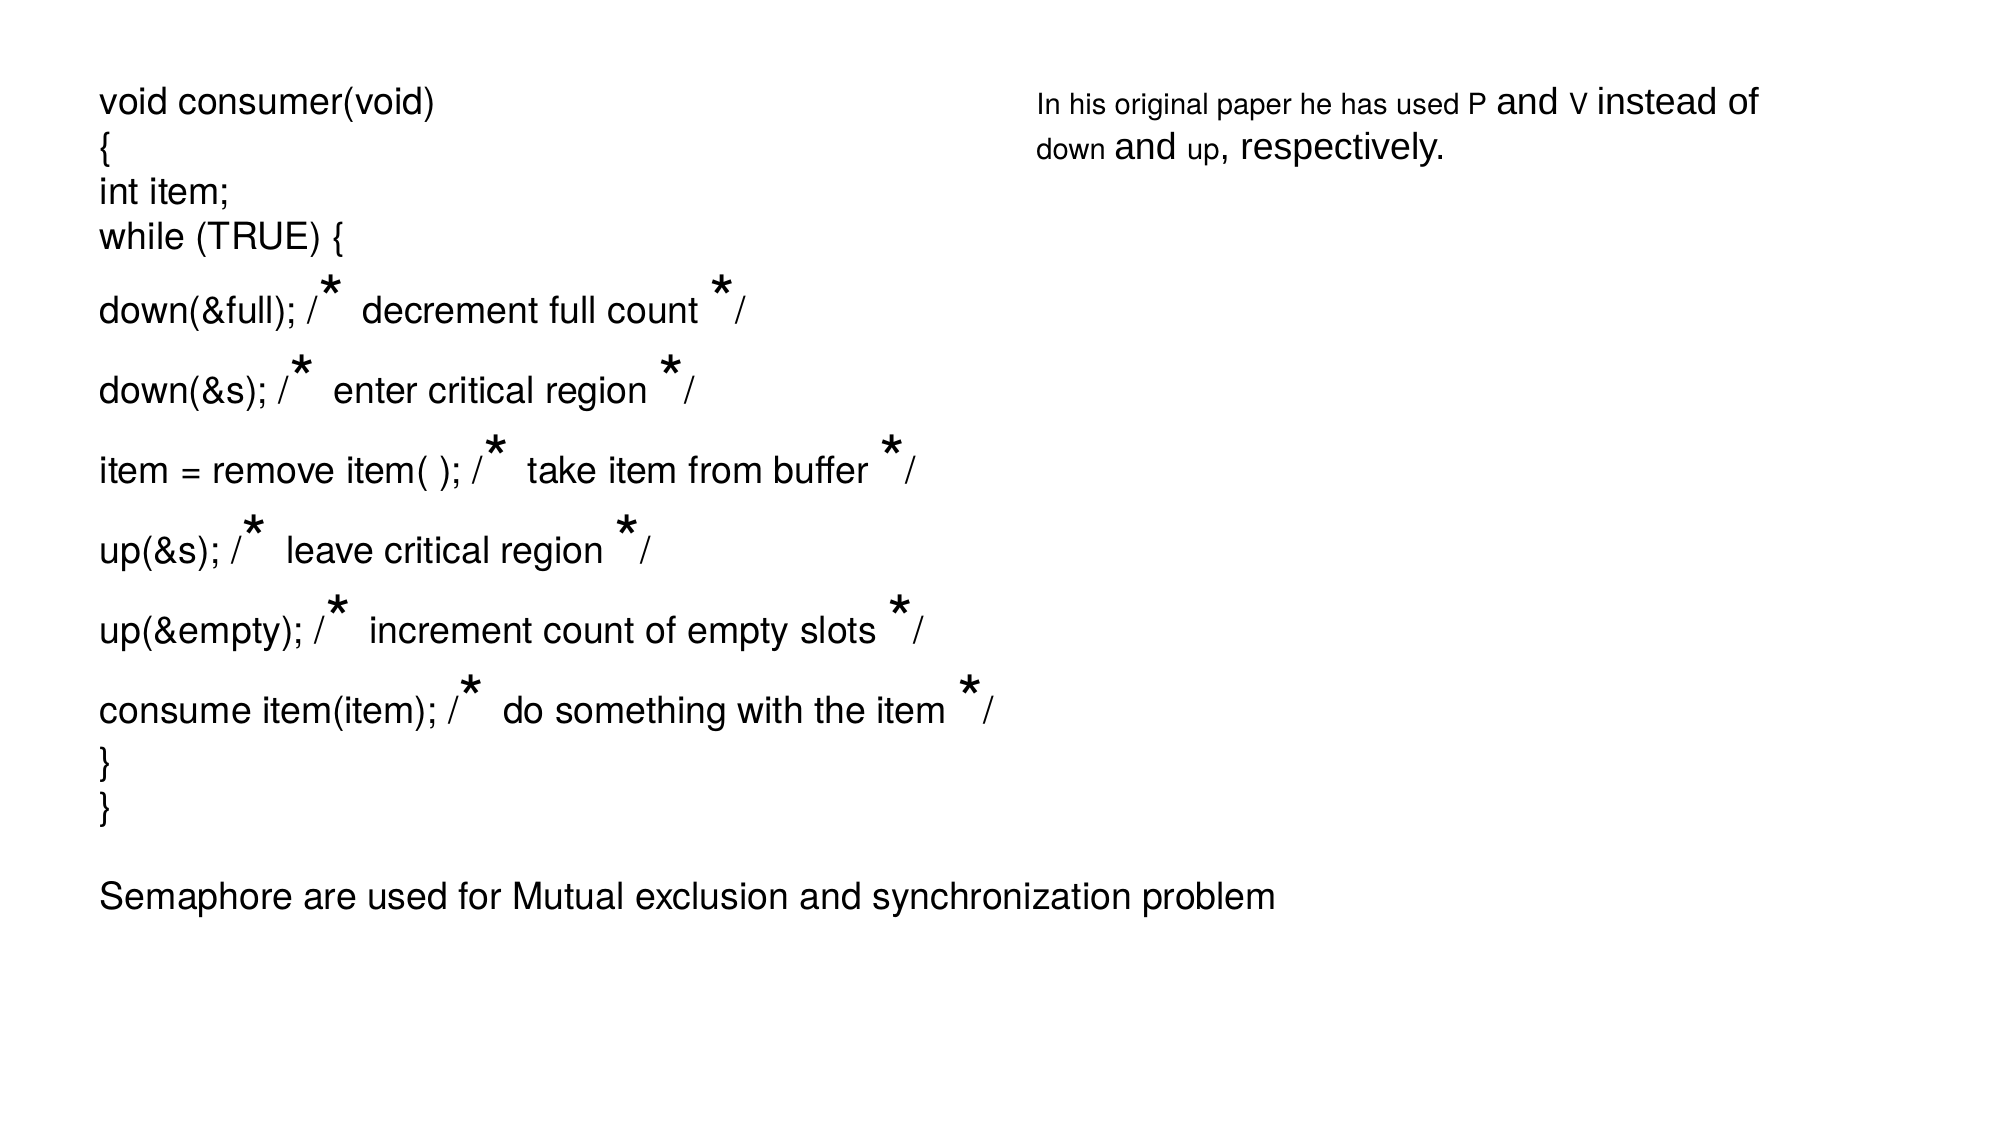

void consumer(void)
{
int item;
while (TRUE) {
down(&full); /* decrement full count */
down(&s); /* enter critical region */
item = remove item( ); /* take item from buffer */
up(&s); /* leave critical region */
up(&empty); /* increment count of empty slots */
consume item(item); /* do something with the item */
}
}

Semaphore are used for Mutual exclusion and synchronization problem
In his original paper he has used P and V instead of
down and up, respectively.